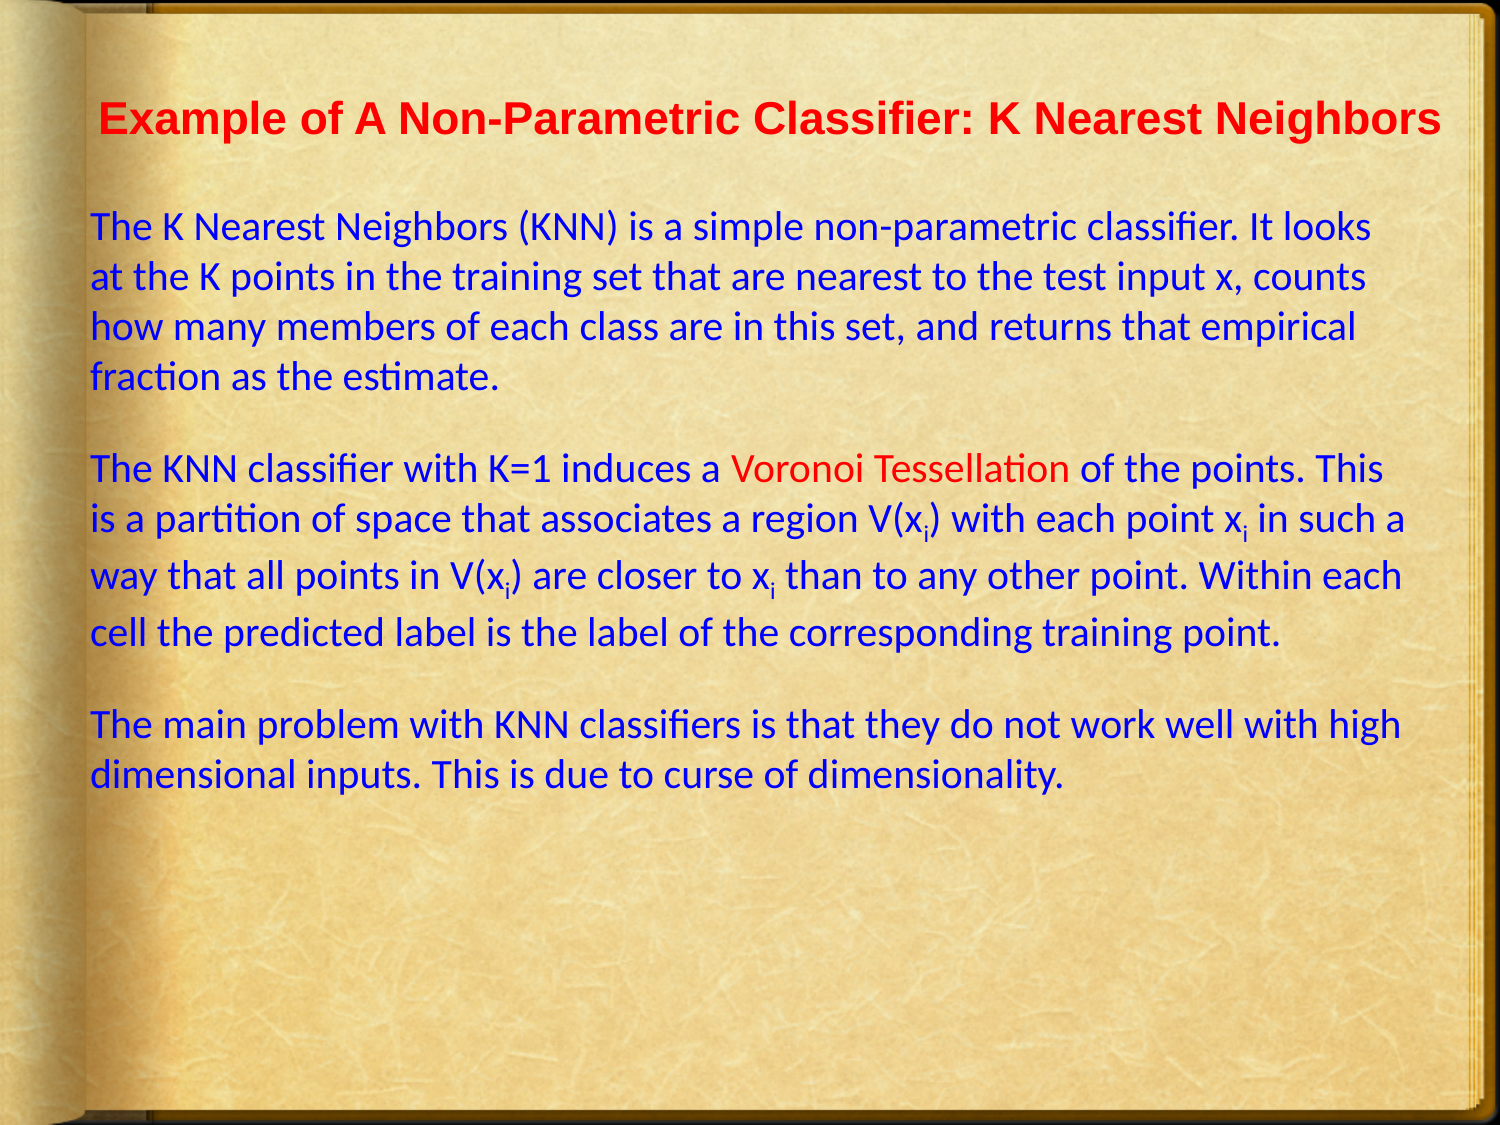

# Example of A Non-Parametric Classifier: K Nearest Neighbors
The K Nearest Neighbors (KNN) is a simple non-parametric classifier. It looks at the K points in the training set that are nearest to the test input x, counts how many members of each class are in this set, and returns that empirical fraction as the estimate.
The KNN classifier with K=1 induces a Voronoi Tessellation of the points. This is a partition of space that associates a region V(xi) with each point xi in such a way that all points in V(xi) are closer to xi than to any other point. Within each cell the predicted label is the label of the corresponding training point.
The main problem with KNN classifiers is that they do not work well with high dimensional inputs. This is due to curse of dimensionality.